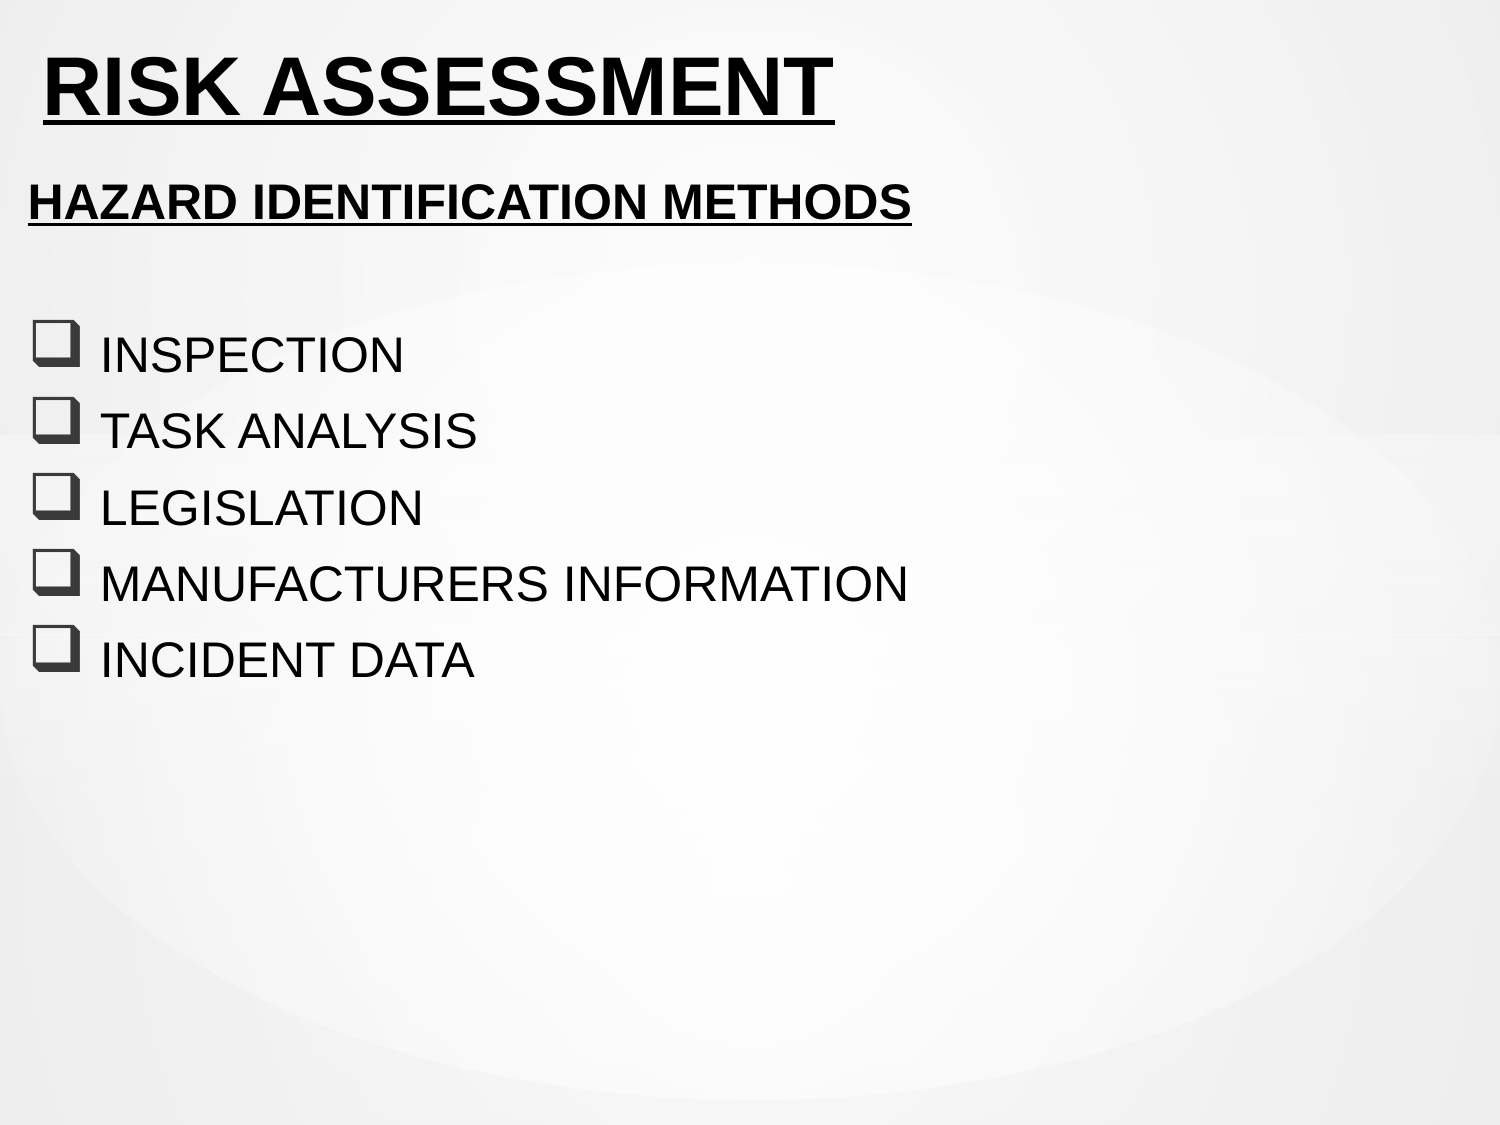

# RISK ASSESSMENT
HAZARD IDENTIFICATION METHODS

 INSPECTION
 TASK ANALYSIS
 LEGISLATION
 MANUFACTURERS INFORMATION
 INCIDENT DATA